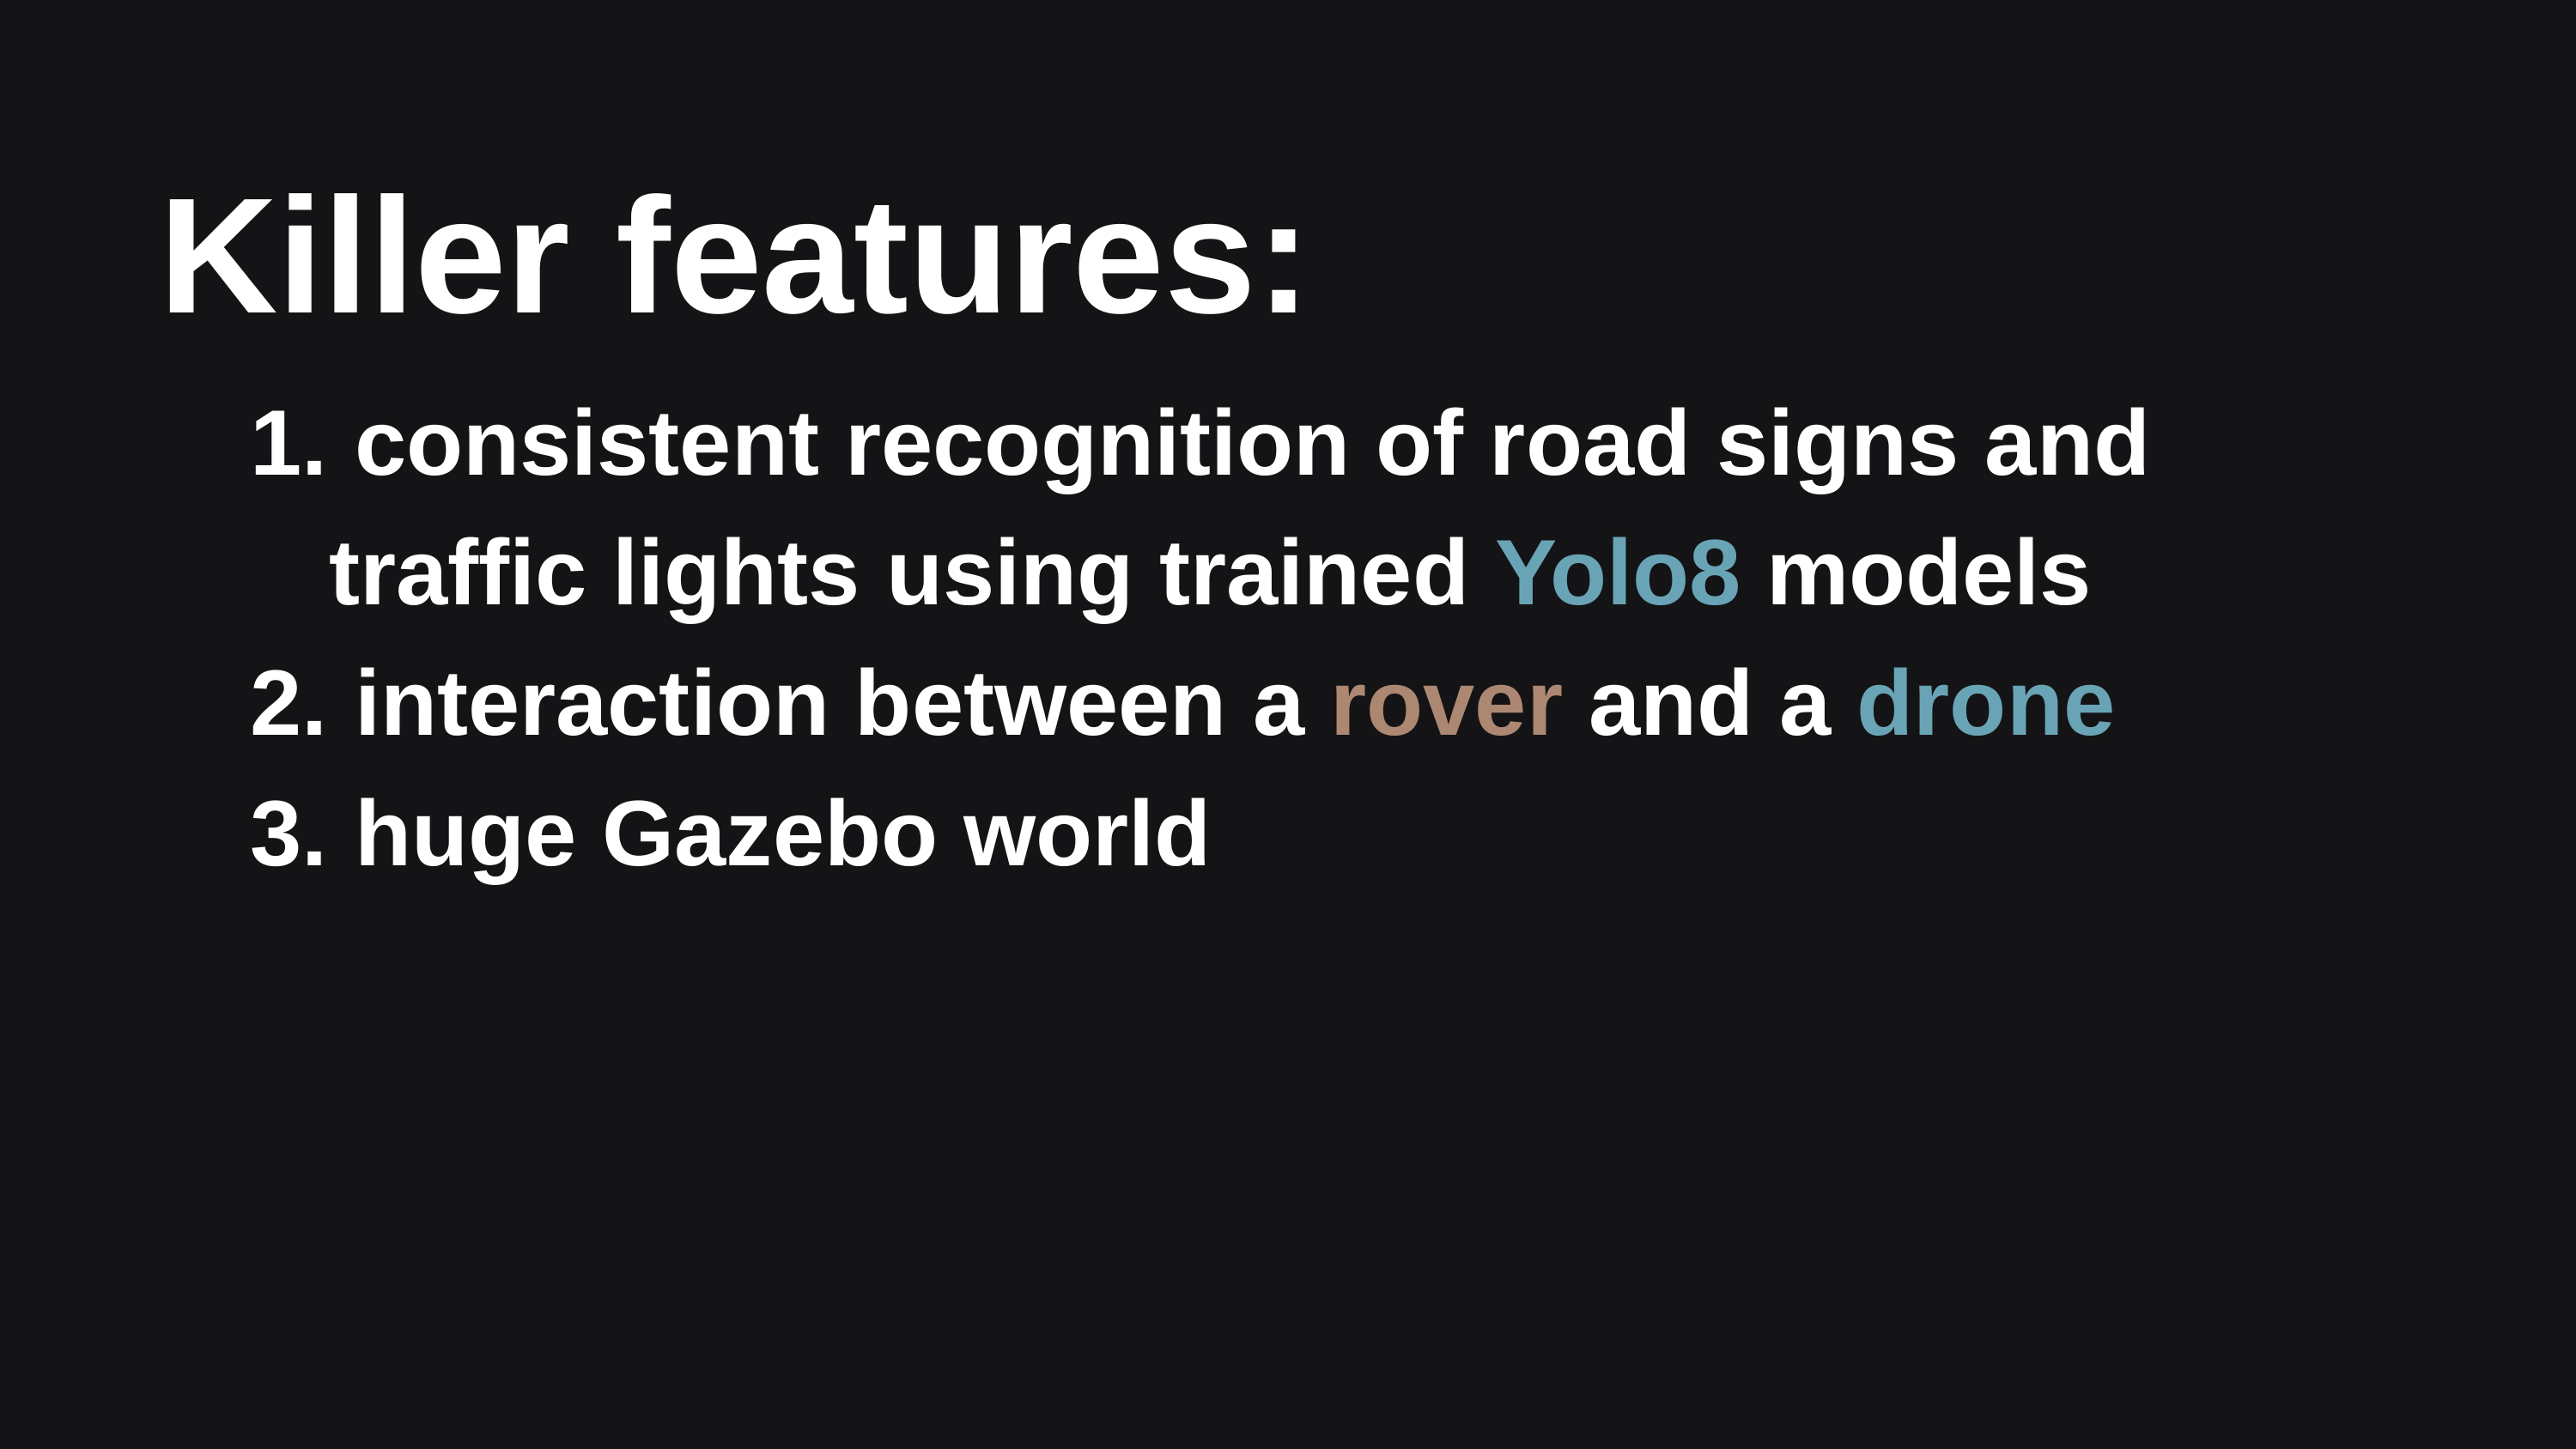

Killer features:
 consistent recognition of road signs and traffic lights using trained Yolo8 models
 interaction between a rover and a drone
 huge Gazebo world